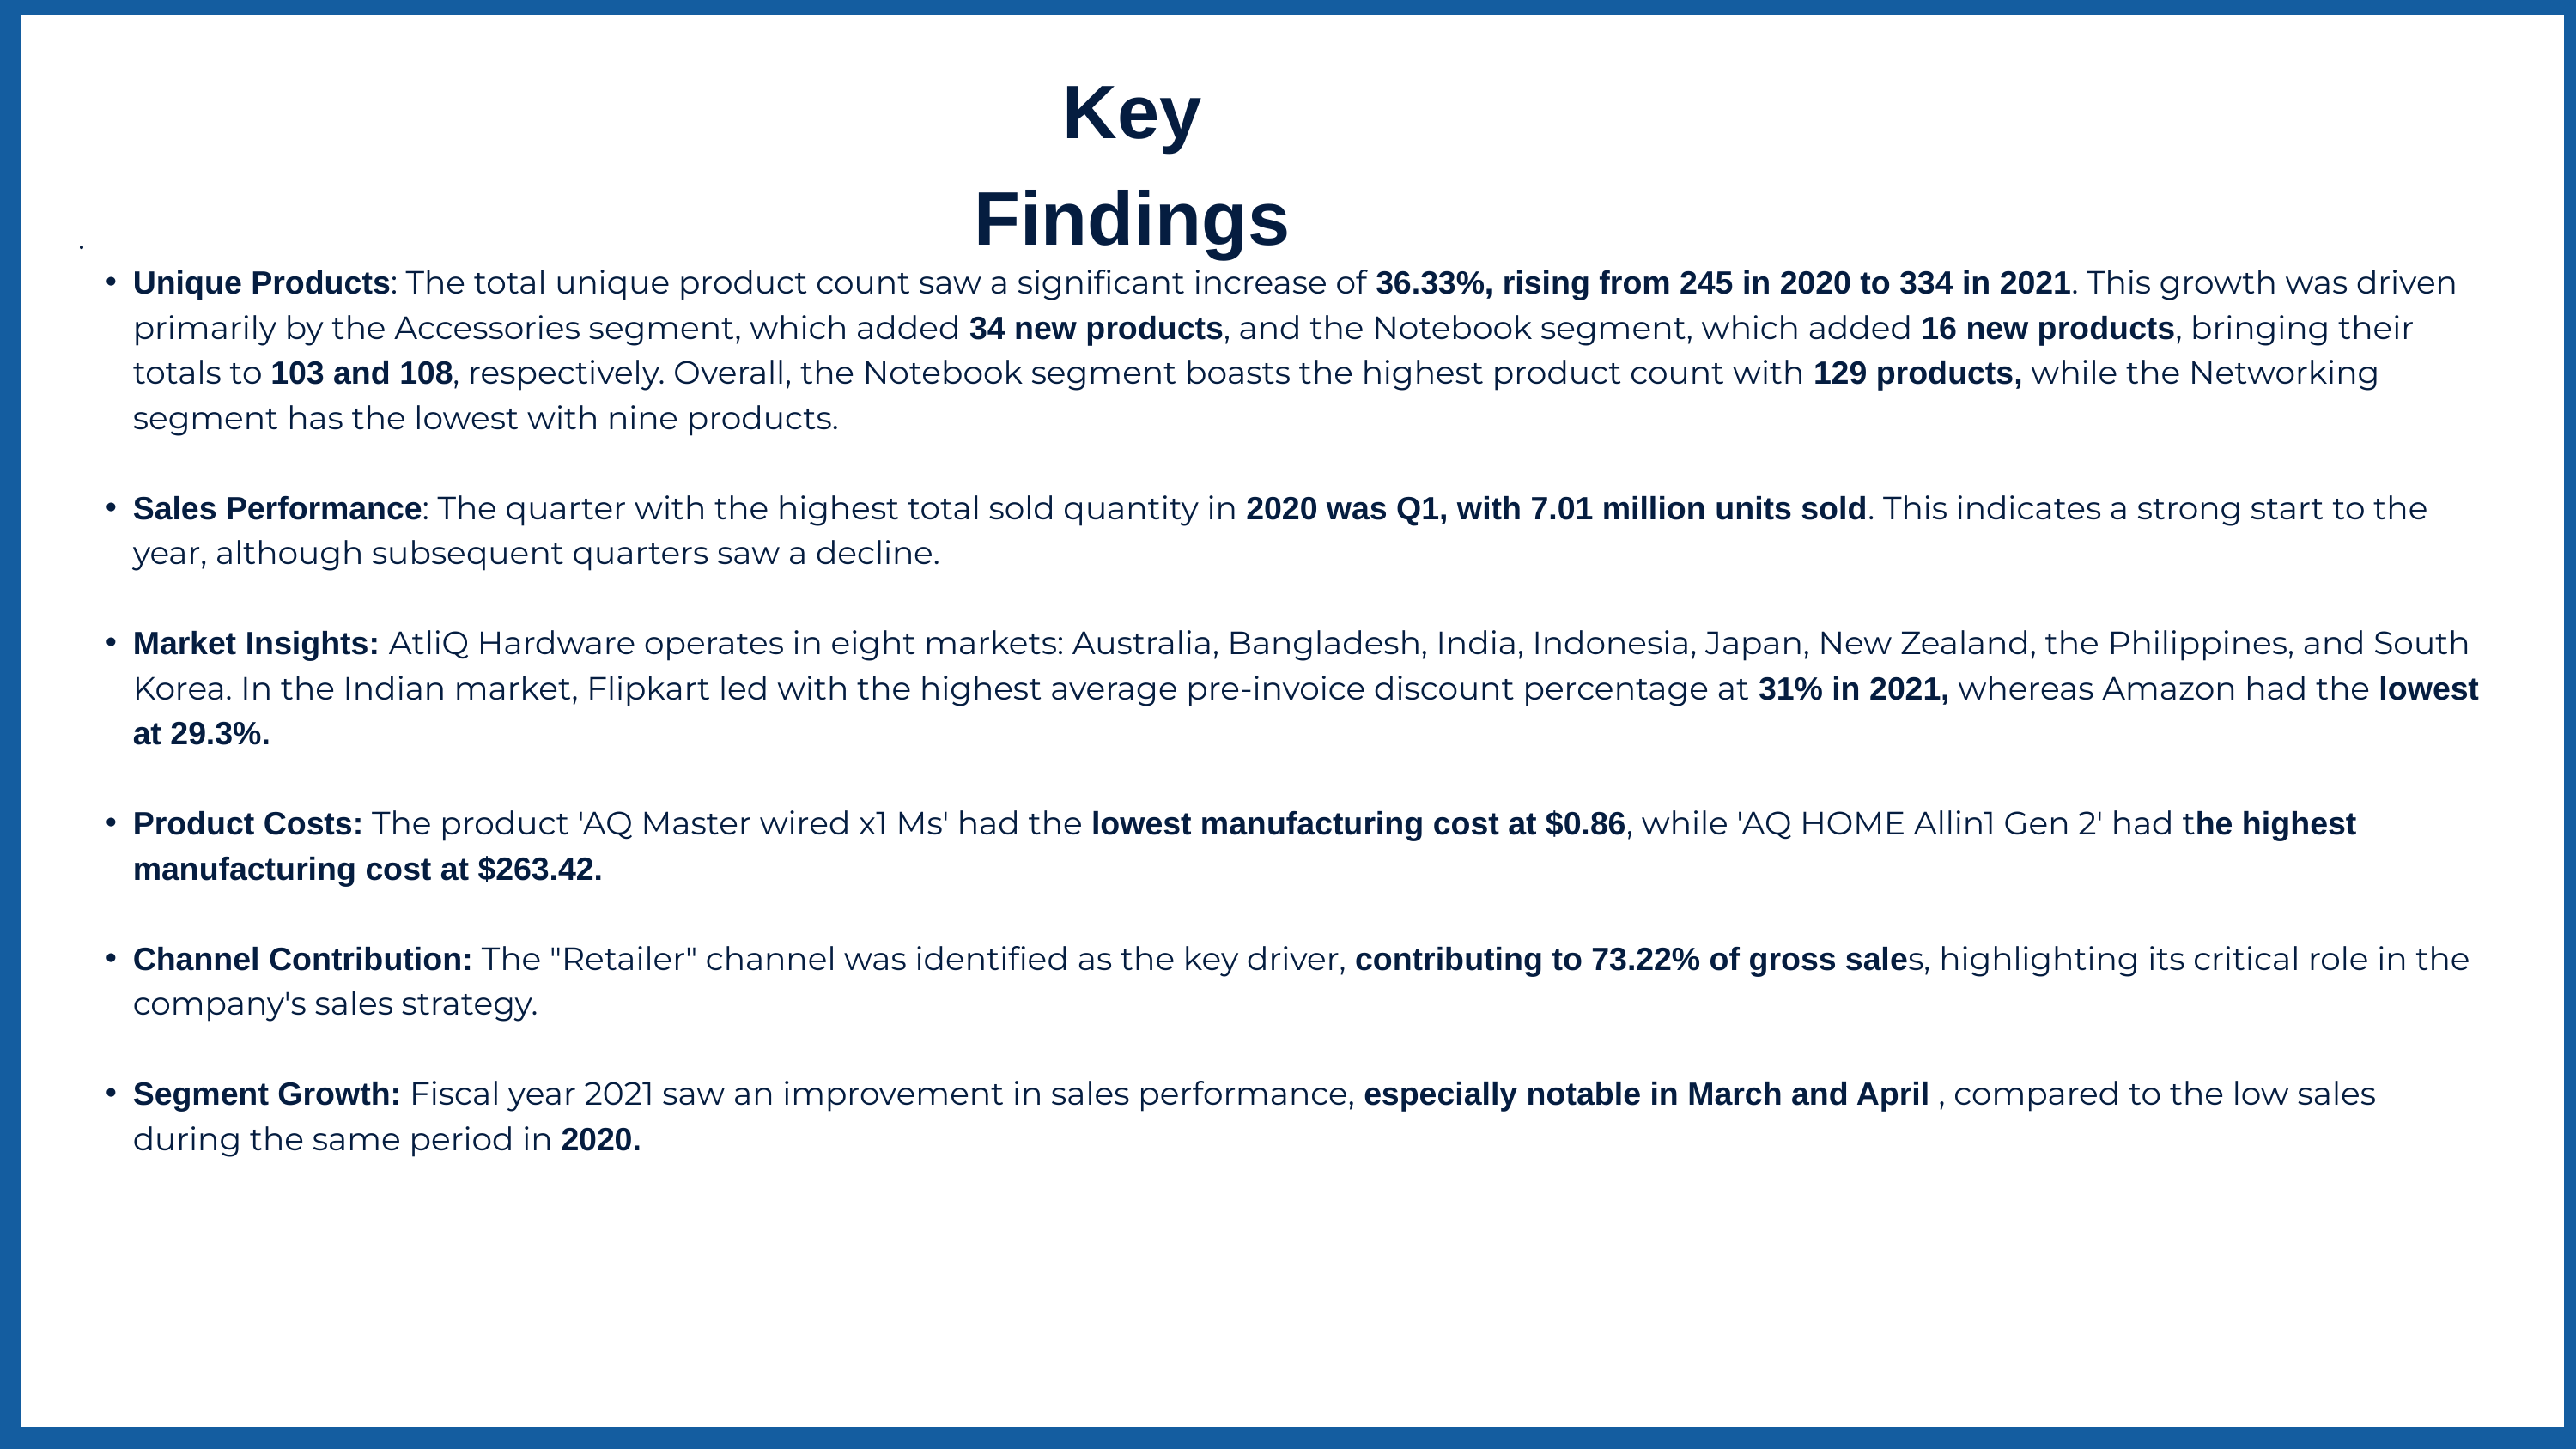

Key Findings
.
Unique Products: The total unique product count saw a significant increase of 36.33%, rising from 245 in 2020 to 334 in 2021. This growth was driven primarily by the Accessories segment, which added 34 new products, and the Notebook segment, which added 16 new products, bringing their totals to 103 and 108, respectively. Overall, the Notebook segment boasts the highest product count with 129 products, while the Networking segment has the lowest with nine products.

Sales Performance: The quarter with the highest total sold quantity in 2020 was Q1, with 7.01 million units sold. This indicates a strong start to the year, although subsequent quarters saw a decline.

Market Insights: AtliQ Hardware operates in eight markets: Australia, Bangladesh, India, Indonesia, Japan, New Zealand, the Philippines, and South Korea. In the Indian market, Flipkart led with the highest average pre-invoice discount percentage at 31% in 2021, whereas Amazon had the lowest at 29.3%.

Product Costs: The product 'AQ Master wired x1 Ms' had the lowest manufacturing cost at $0.86, while 'AQ HOME Allin1 Gen 2' had the highest manufacturing cost at $263.42.

Channel Contribution: The "Retailer" channel was identified as the key driver, contributing to 73.22% of gross sales, highlighting its critical role in the company's sales strategy.

Segment Growth: Fiscal year 2021 saw an improvement in sales performance, especially notable in March and April , compared to the low sales during the same period in 2020.